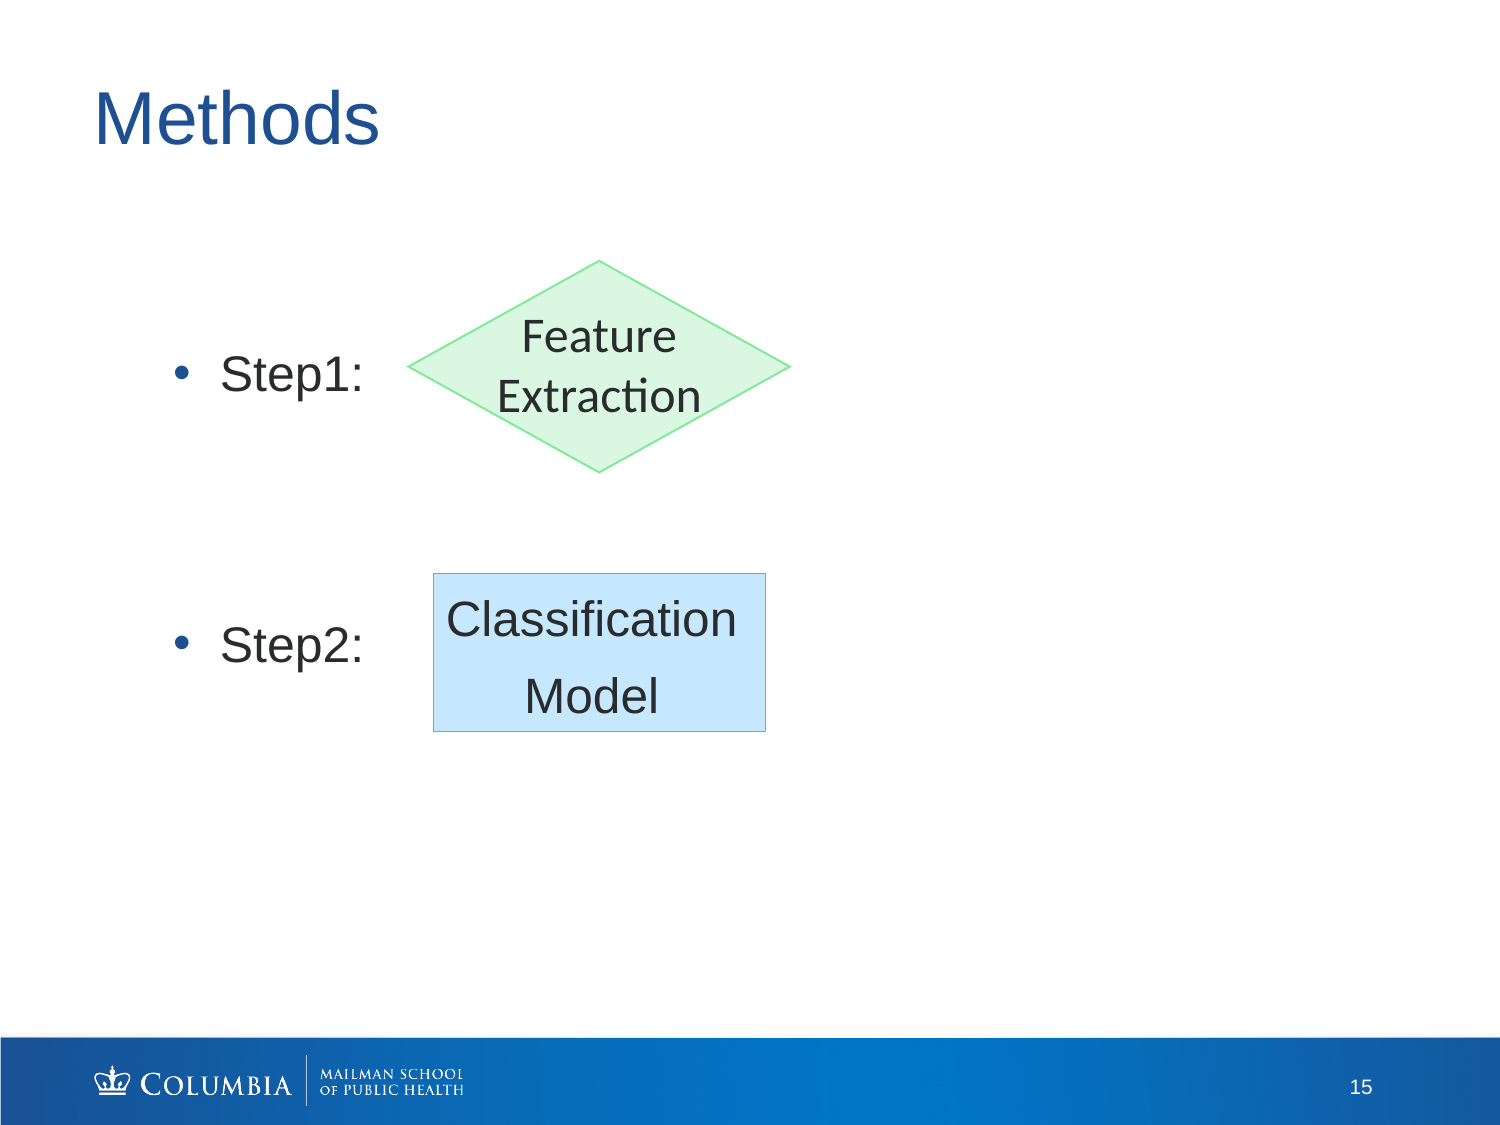

# Methods

Feature
Extraction
Step1:
Step2:
Classification
Model
15